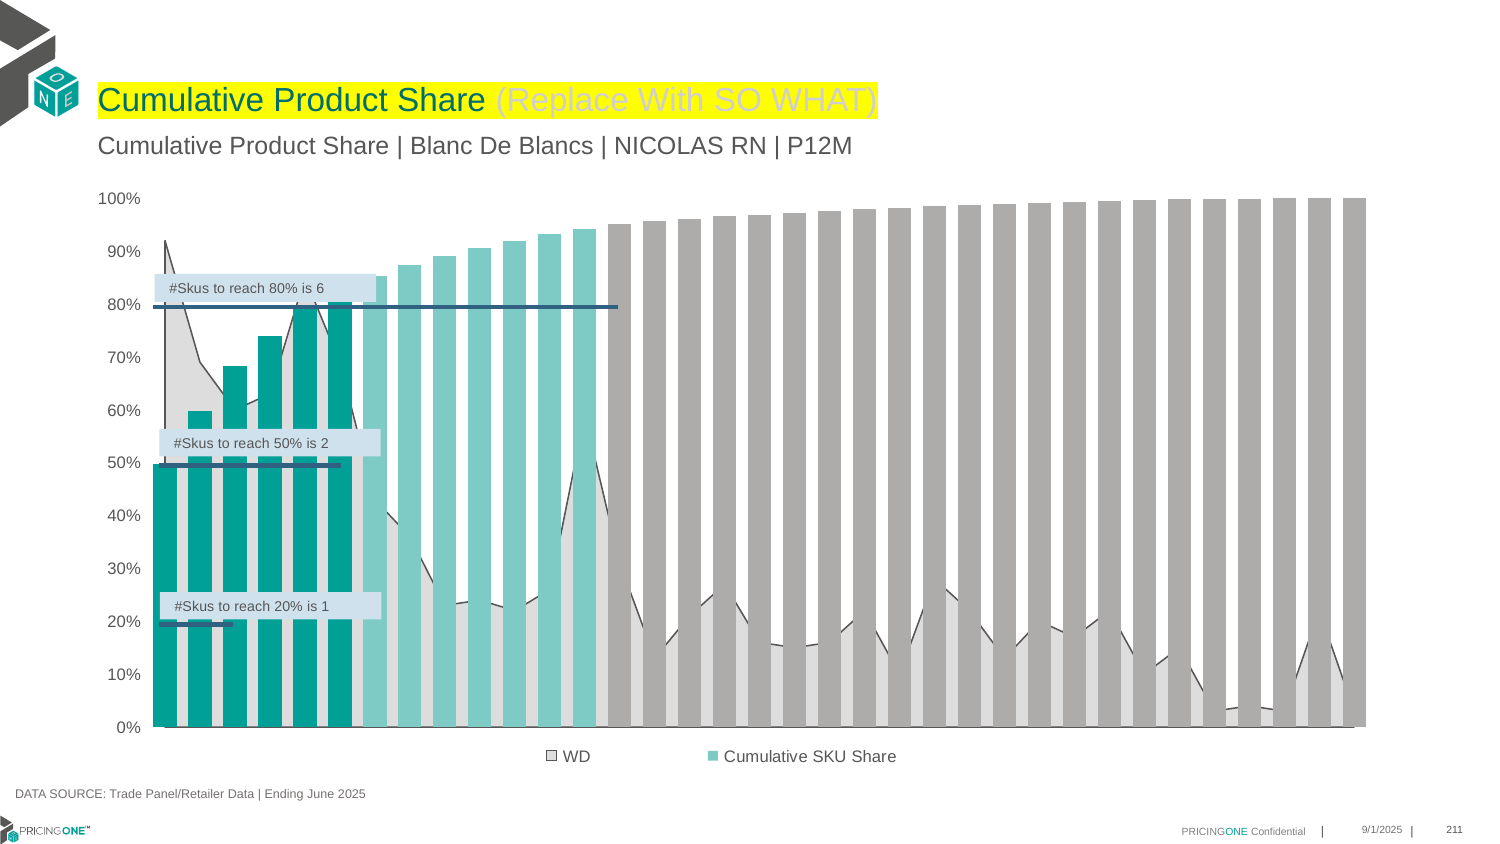

# Cumulative Product Share (Replace With SO WHAT)
Cumulative Product Share | Blanc De Blancs | NICOLAS RN | P12M

### Chart

| Category | WD | Cumulative SKU Share |
|---|---|---|
| Ruinart | 0.92 | 0.49675298372702587 |
| Ruinart | 0.69 | 0.5981644231548193 |
| Ruinart | 0.6 | 0.6821373598948411 |
| Nicolas | 0.63 | 0.7394939097211879 |
| Besserat De | 0.85 | 0.7948539038674121 |
| Malard | 0.69 | 0.8309931296532945 |
| Ruinart | 0.43 | 0.8527958312753654 |
| De Bligny | 0.36 | 0.8737648925022018 |
| Ayala | 0.23 | 0.8912608876310241 |
| Delamotte | 0.24 | 0.9054850402055095 |
| De Venoge | 0.22 | 0.9194086641108664 |
| Henriot | 0.26 | 0.9319367896743577 |
| Deutz | 0.59 | 0.9420188732004213 |
| Nicolas | 0.31 | 0.9505460475253424 |
| Perrier Jou | 0.13 | 0.9563475574859078 |
| Deutz | 0.21 | 0.9613075871729138 |
| Nicolas | 0.27 | 0.965494082198511 |
| Henriot | 0.16 | 0.9691971180607277 |
| Ruinart | 0.15 | 0.9728295950180187 |
| Taittinger | 0.16 | 0.9764516188042095 |
| All Others | 0.22 | 0.9795666637920446 |
| Ayala | 0.1 | 0.9822165426659245 |
| Vesselle | 0.28 | 0.9847880227565535 |
| Delamotte | 0.22 | 0.987226224915656 |
| Taittinger | 0.13 | 0.9896304542686831 |
| Nicolas | 0.2 | 0.991927538617934 |
| Lanson | 0.17 | 0.9938221758798303 |
| De Venoge | 0.22 | 0.9956776137501012 |
| Besserat De | 0.1 | 0.9972638824645441 |
| Taittinger | 0.15 | 0.9984712237266077 |
| Deutz | 0.03 | 0.9989677493538632 |
| Henriot | 0.04 | 0.9993806496123179 |
| Laurent Per | 0.03 | 0.9996654985247961 |
| Besserat De | 0.22 | 0.9998484290190482 |
| Ayala | 0.03 | 1.0 |
#Skus to reach 80% is 6
#Skus to reach 50% is 2
#Skus to reach 20% is 1
DATA SOURCE: Trade Panel/Retailer Data | Ending June 2025

9/1/2025
211